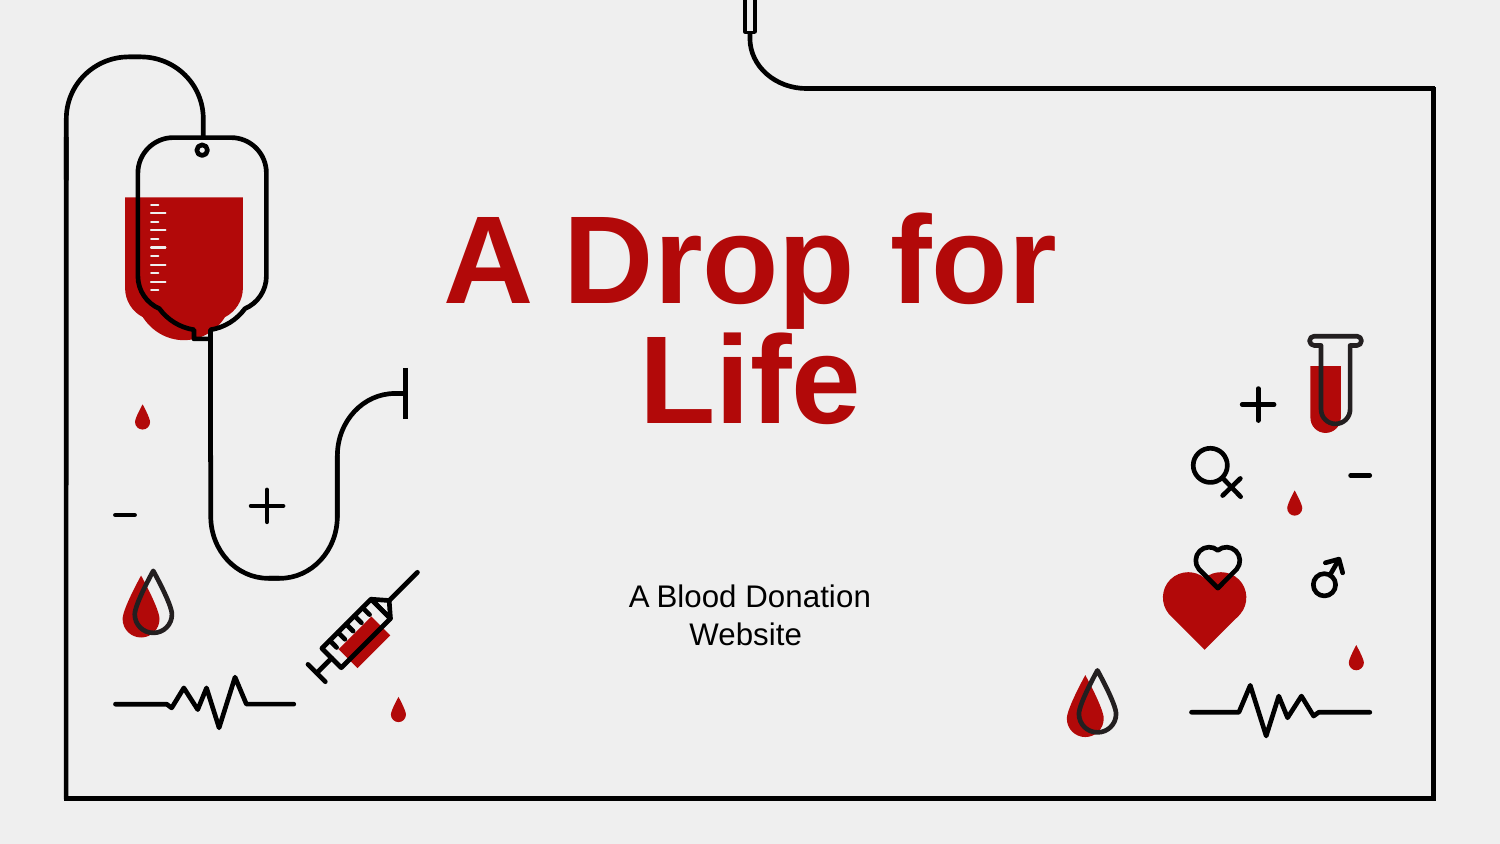

# A Drop for Life

A Blood Donation Website